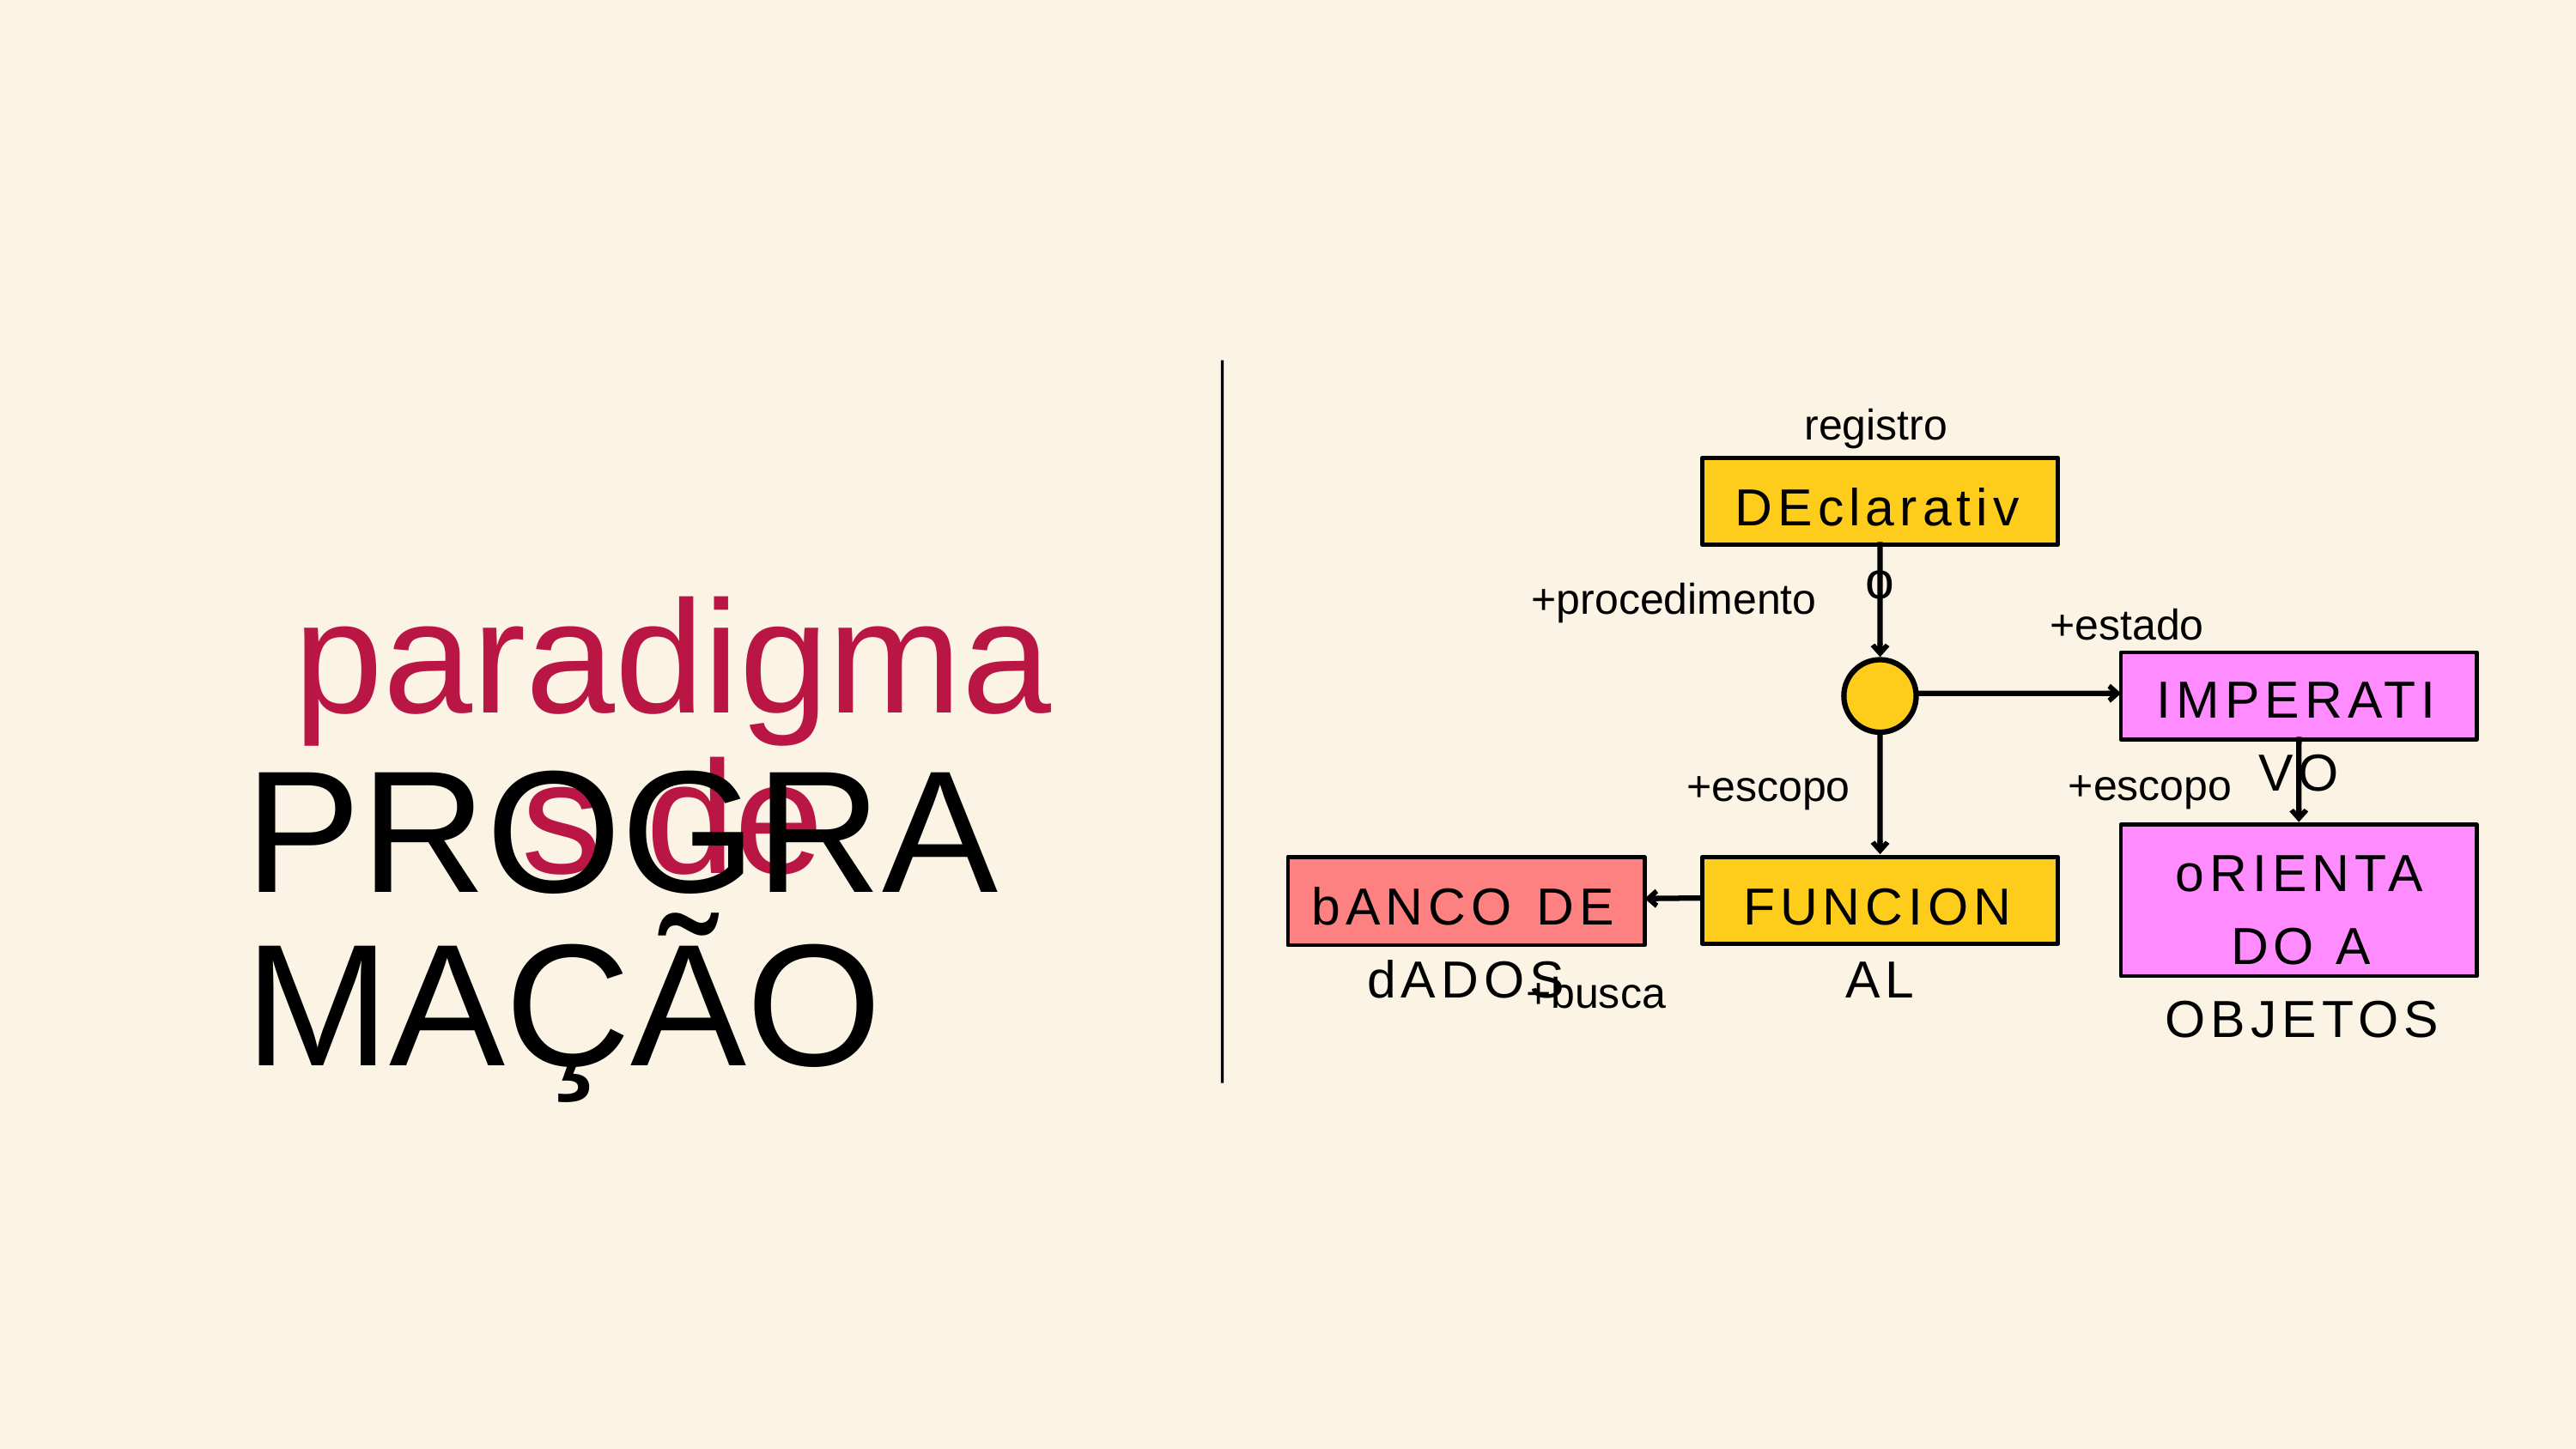

registro

DEclarativo
+procedimento
+estado
paradigmas de

IMPERATIVO

+escopo
+escopo
PROGRAMAÇÃO

oRIENTADO A OBJETOS

bANCO DE dADOS
FUNCIONAL

+busca